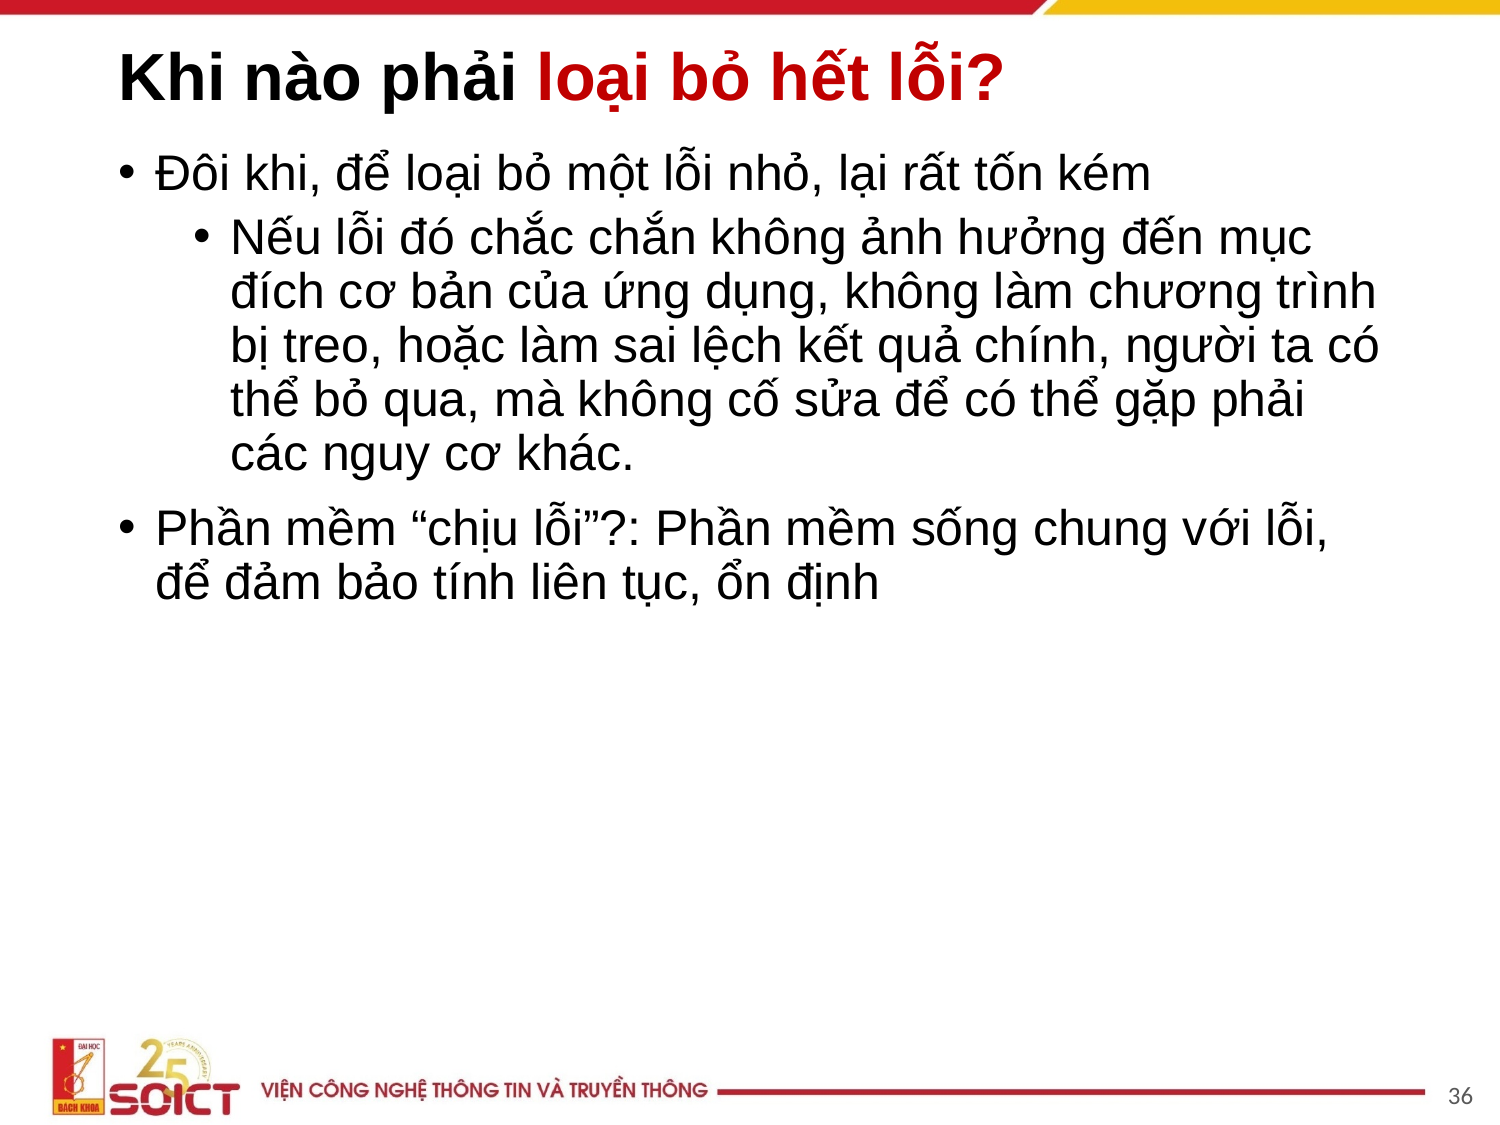

# Khi nào phải loại bỏ hết lỗi?
Đôi khi, để loại bỏ một lỗi nhỏ, lại rất tốn kém
Nếu lỗi đó chắc chắn không ảnh hưởng đến mục đích cơ bản của ứng dụng, không làm chương trình bị treo, hoặc làm sai lệch kết quả chính, người ta có thể bỏ qua, mà không cố sửa để có thể gặp phải các nguy cơ khác.
Phần mềm “chịu lỗi”?: Phần mềm sống chung với lỗi, để đảm bảo tính liên tục, ổn định
36